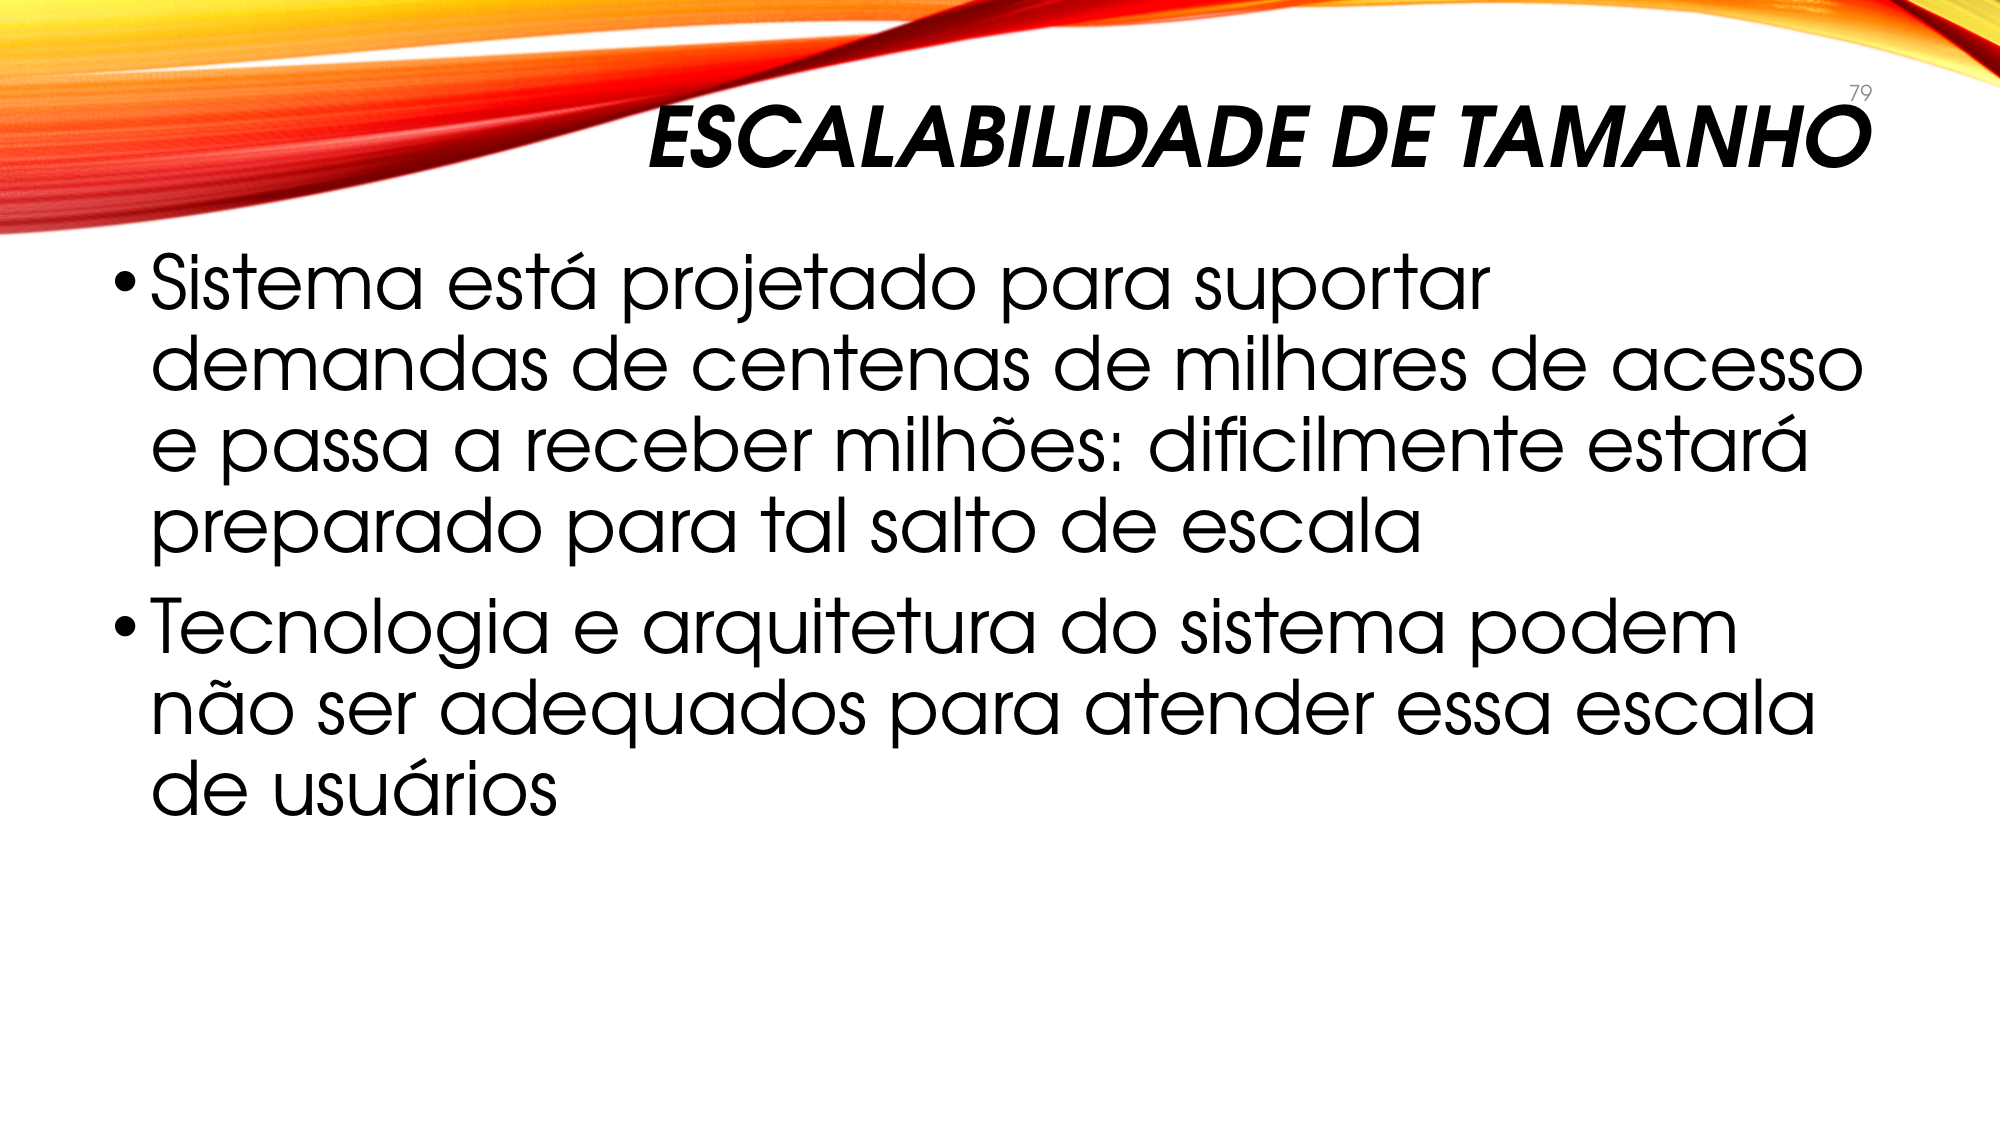

# ESCALABILIDADE de tamanho
79
Sistema está projetado para suportar demandas de centenas de milhares de acesso e passa a receber milhões: dificilmente estará preparado para tal salto de escala
Tecnologia e arquitetura do sistema podem não ser adequados para atender essa escala de usuários